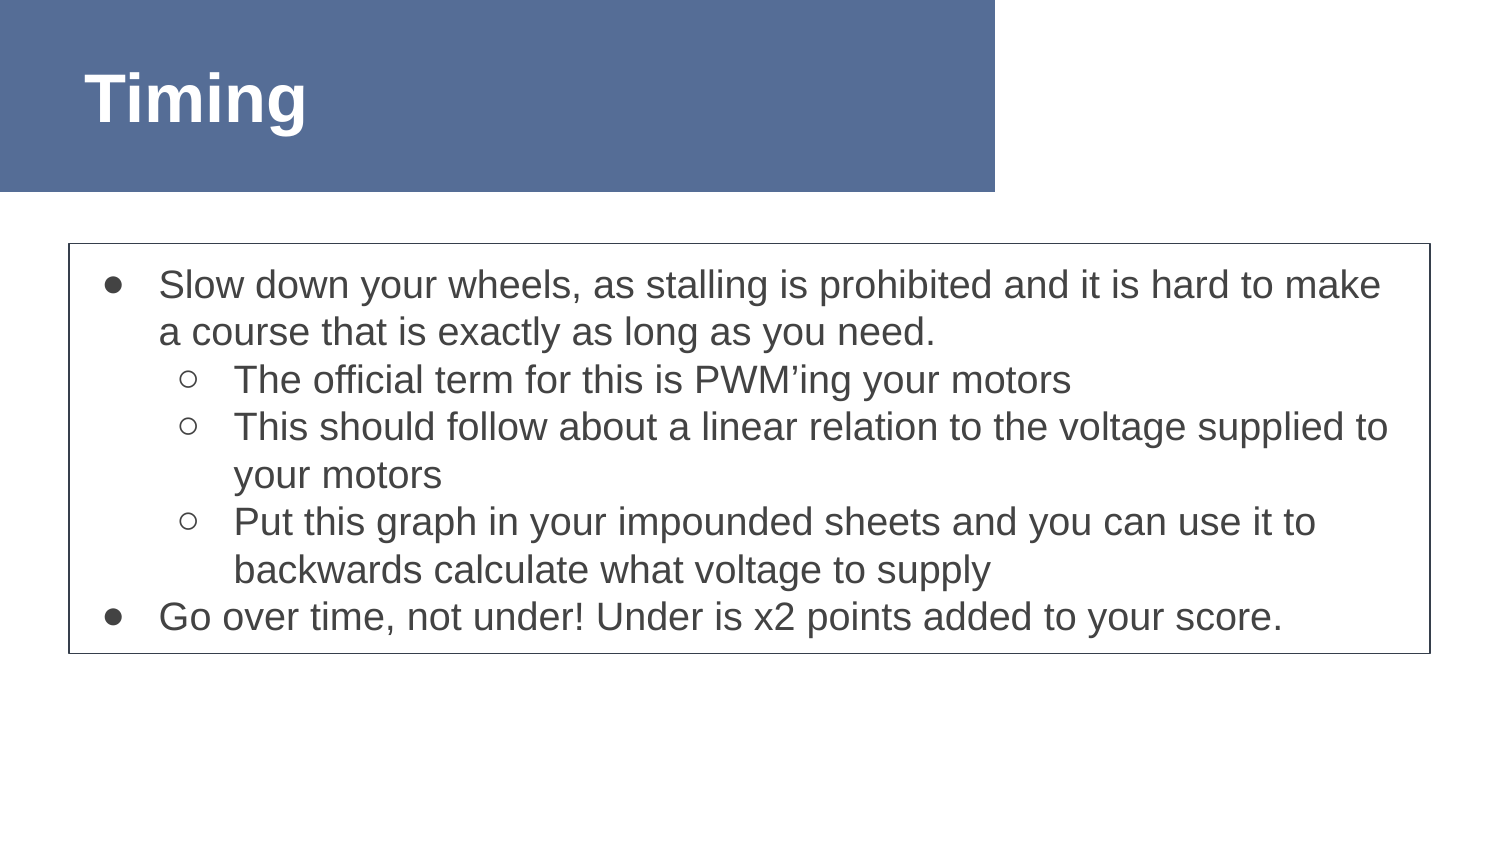

Timing
Slow down your wheels, as stalling is prohibited and it is hard to make a course that is exactly as long as you need.
The official term for this is PWM’ing your motors
This should follow about a linear relation to the voltage supplied to your motors
Put this graph in your impounded sheets and you can use it to backwards calculate what voltage to supply
Go over time, not under! Under is x2 points added to your score.